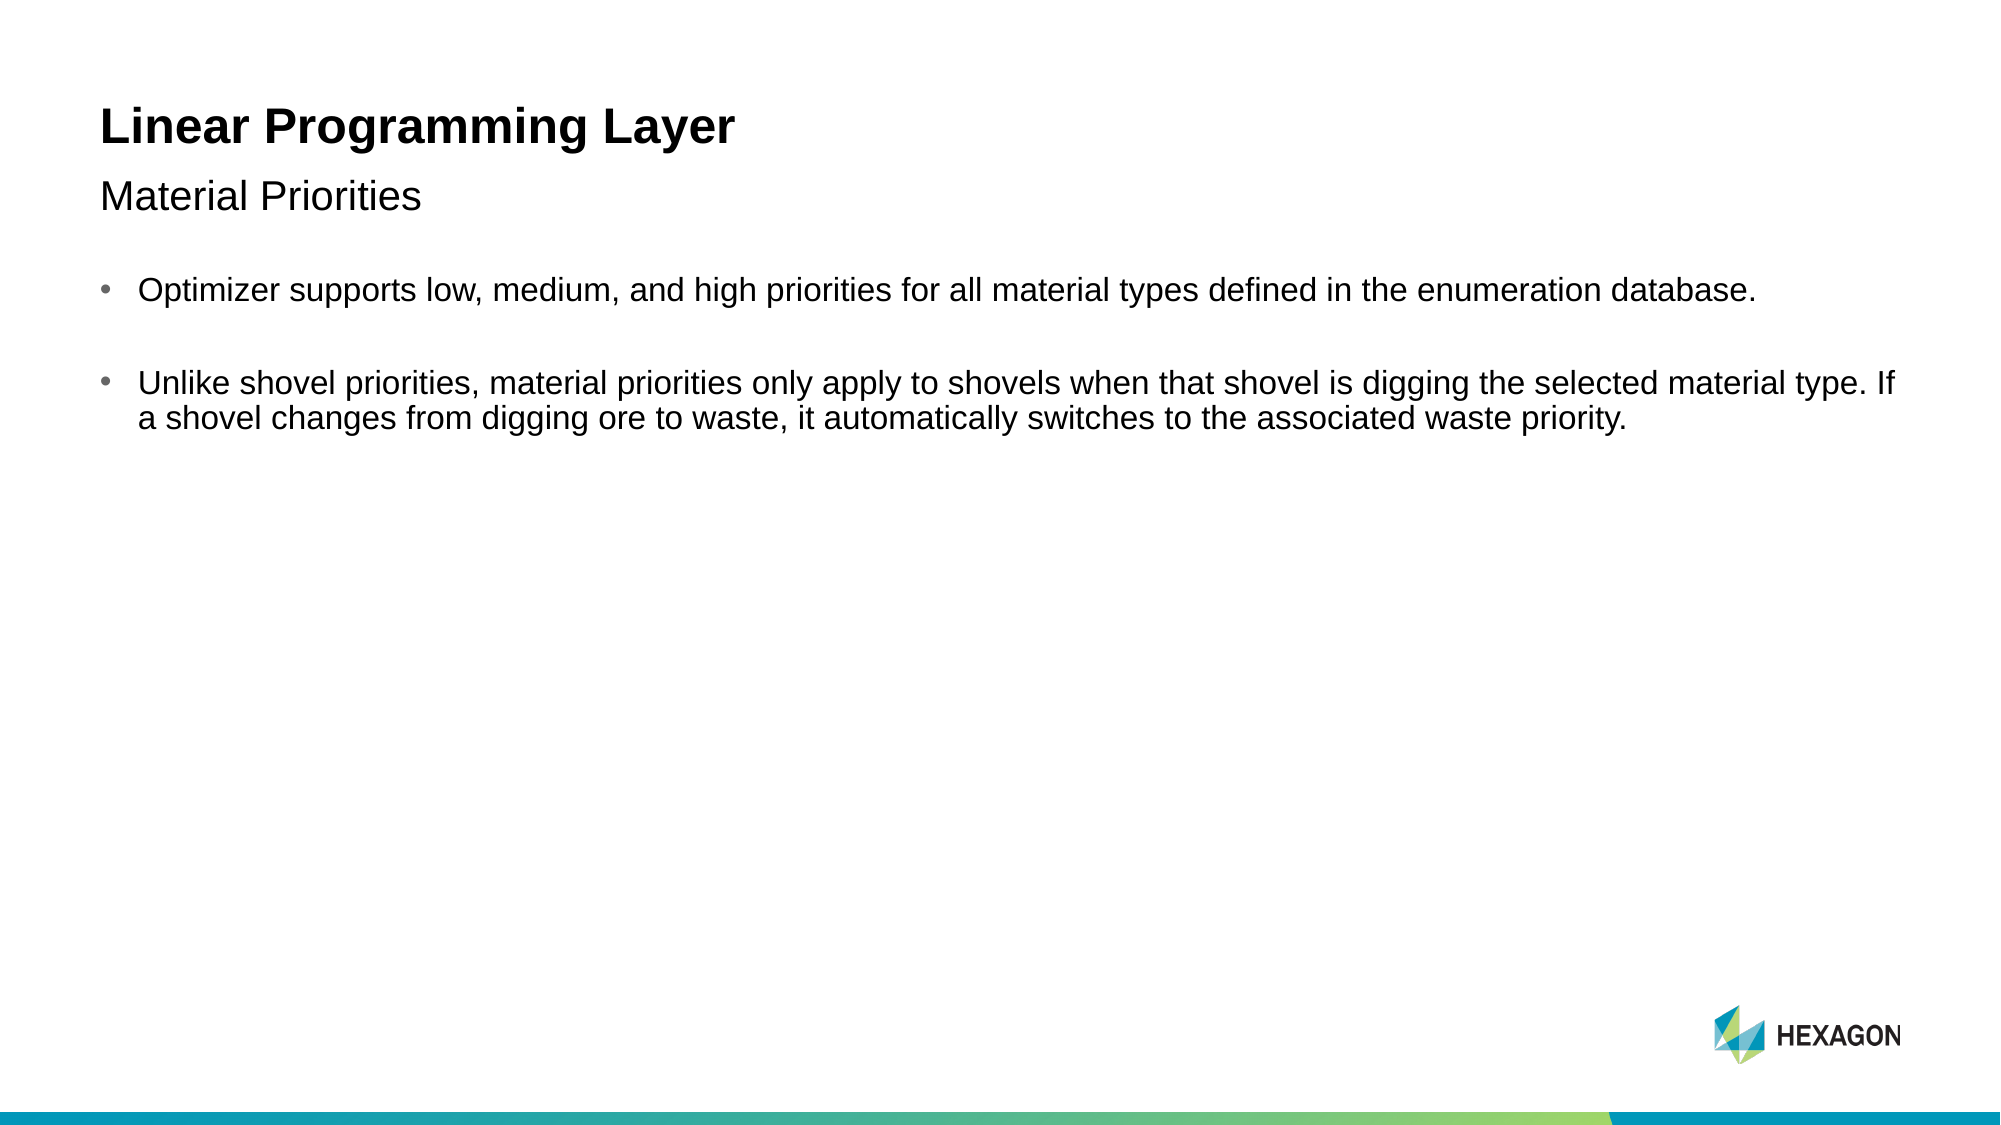

# Linear Programming Layer
Material Priorities
Optimizer supports low, medium, and high priorities for all material types defined in the enumeration database.

Unlike shovel priorities, material priorities only apply to shovels when that shovel is digging the selected material type. If a shovel changes from digging ore to waste, it automatically switches to the associated waste priority.